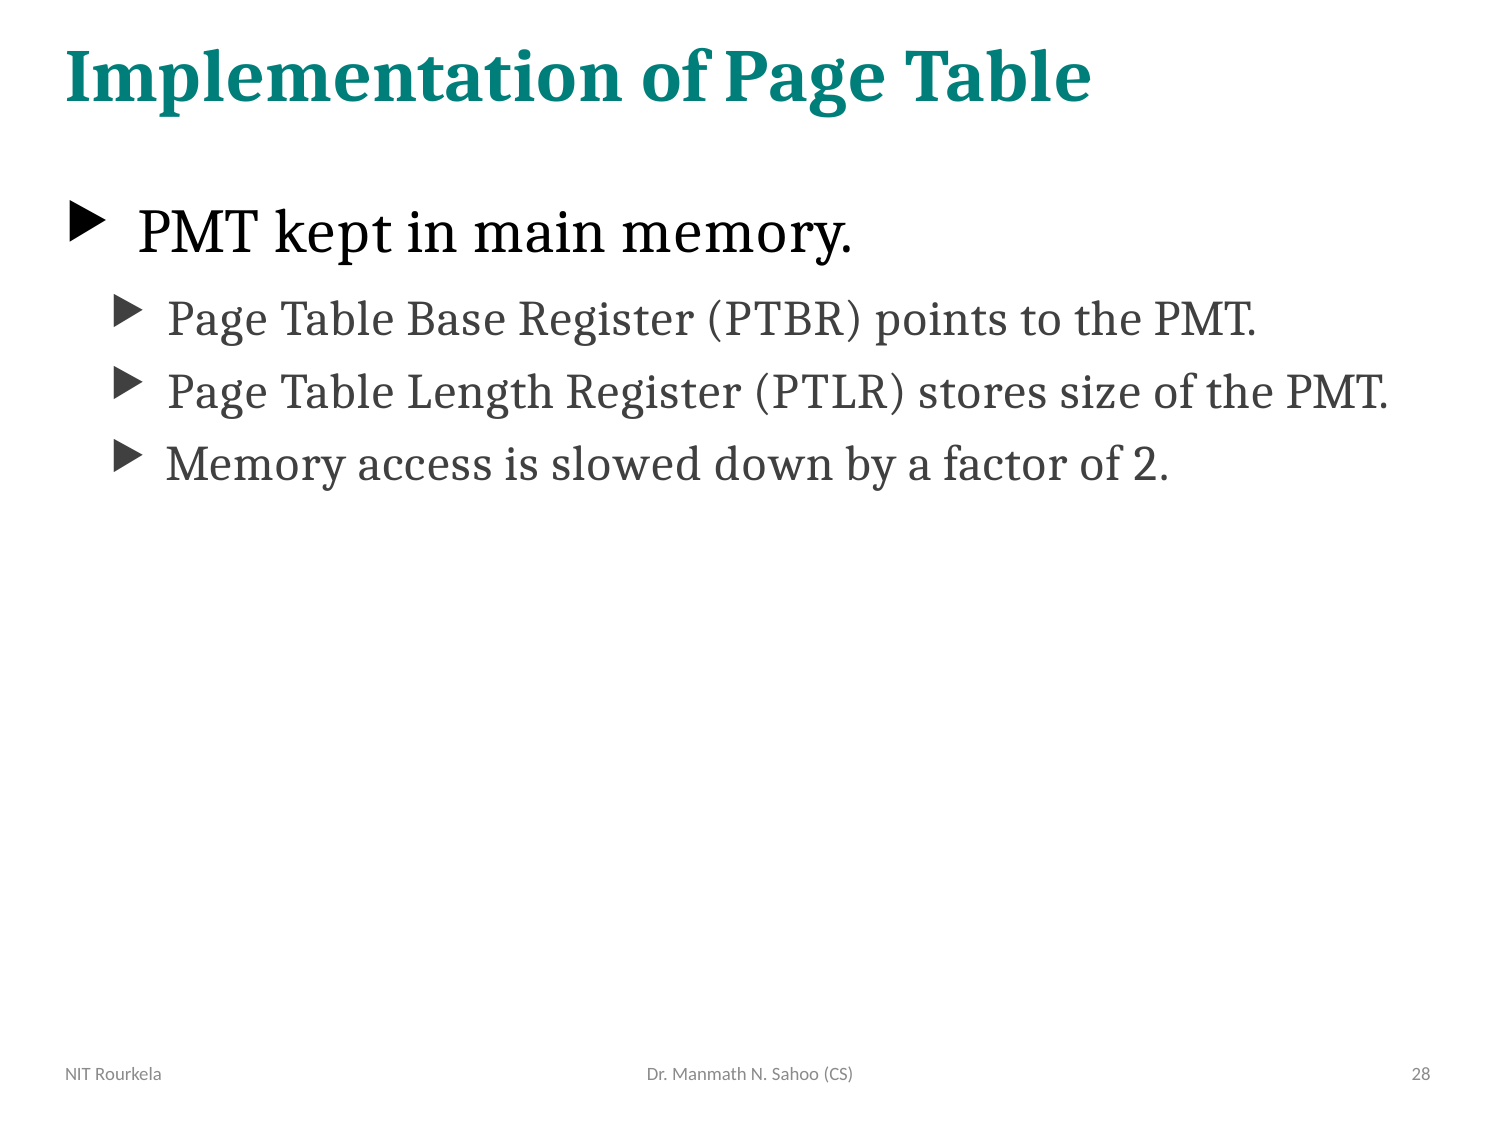

# Implementation of Page Table
PMT kept in main memory.
Page Table Base Register (PTBR) points to the PMT.
Page Table Length Register (PTLR) stores size of the PMT.
Memory access is slowed down by a factor of 2.

NIT Rourkela
Dr. Manmath N. Sahoo (CS)
28